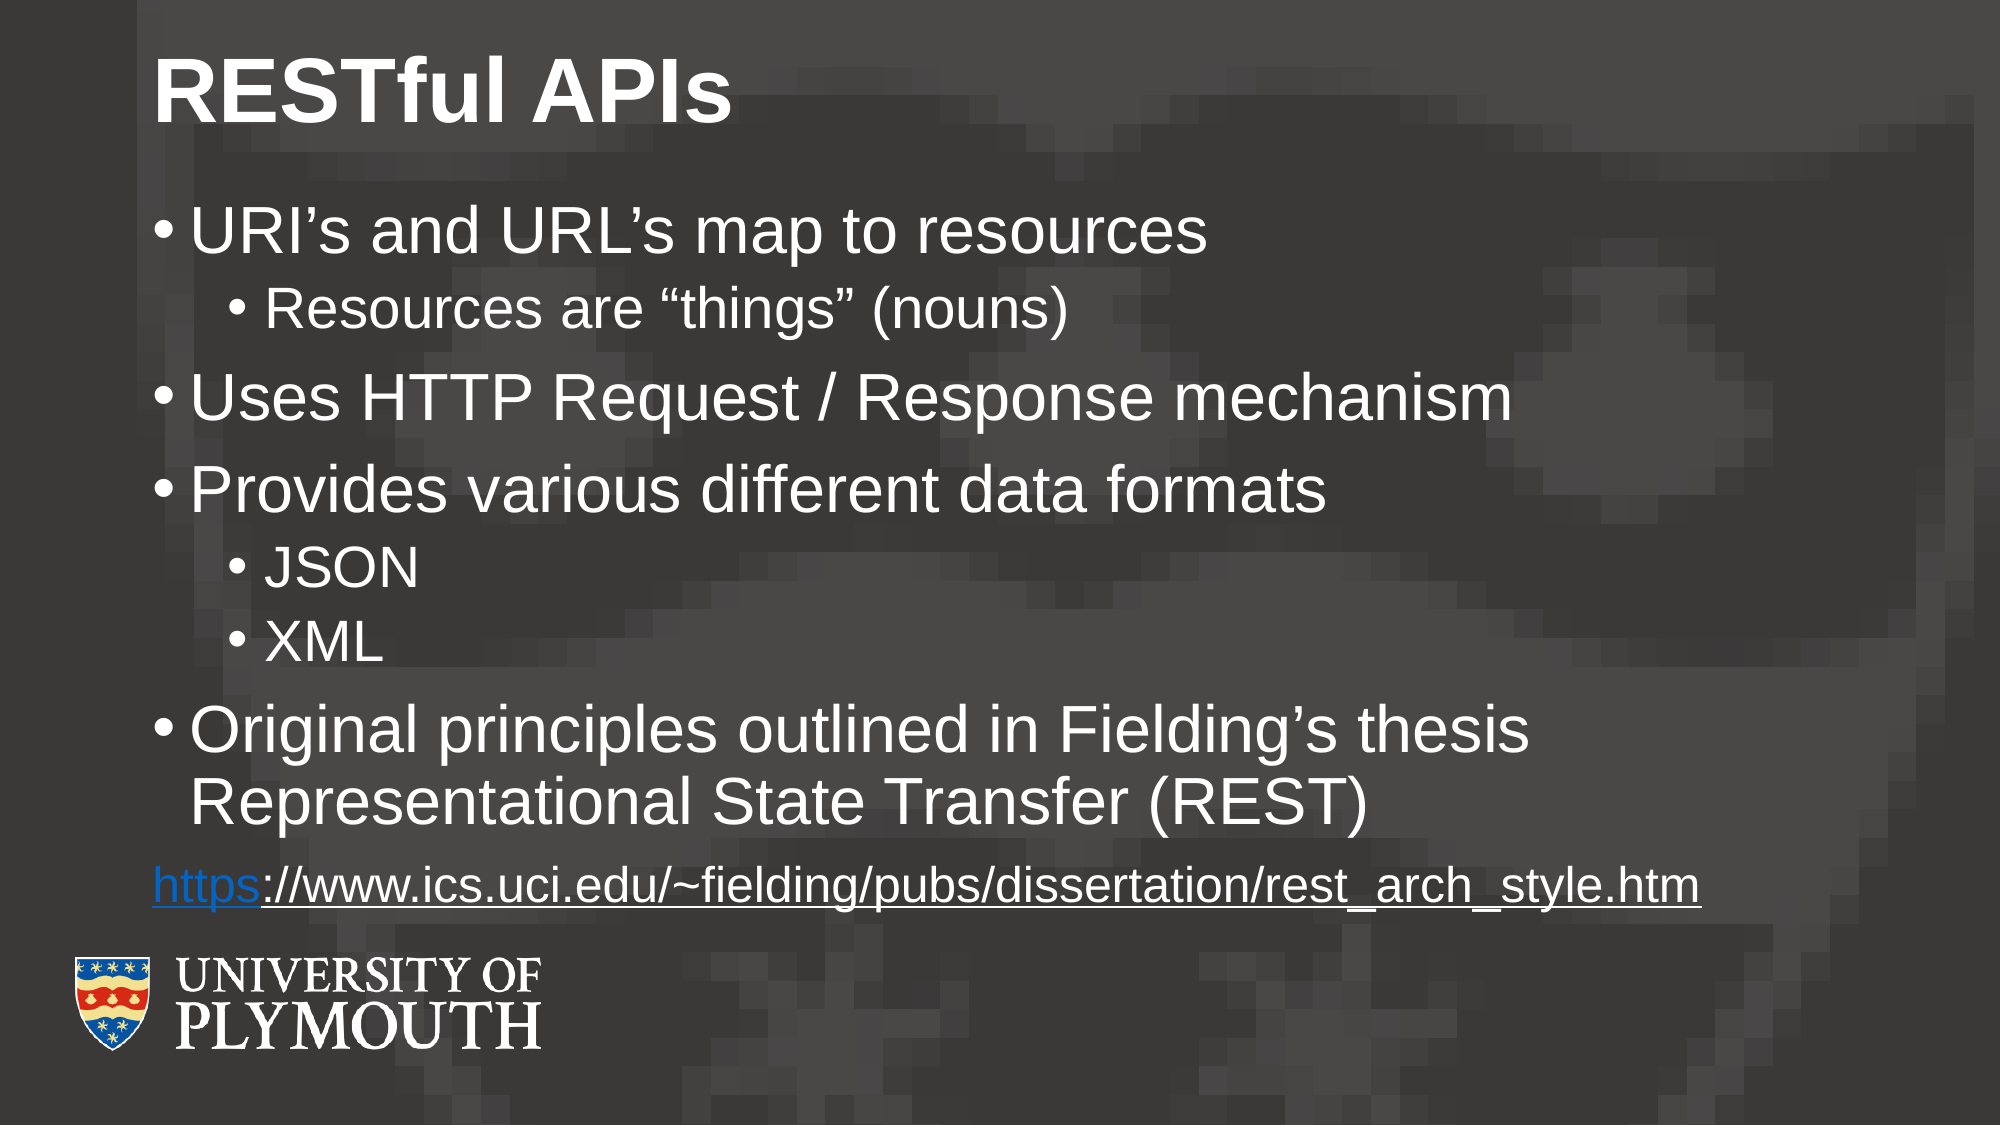

# RESTful APIs
URI’s and URL’s map to resources
Resources are “things” (nouns)
Uses HTTP Request / Response mechanism
Provides various different data formats
JSON
XML
Original principles outlined in Fielding’s thesis Representational State Transfer (REST)
https://www.ics.uci.edu/~fielding/pubs/dissertation/rest_arch_style.htm